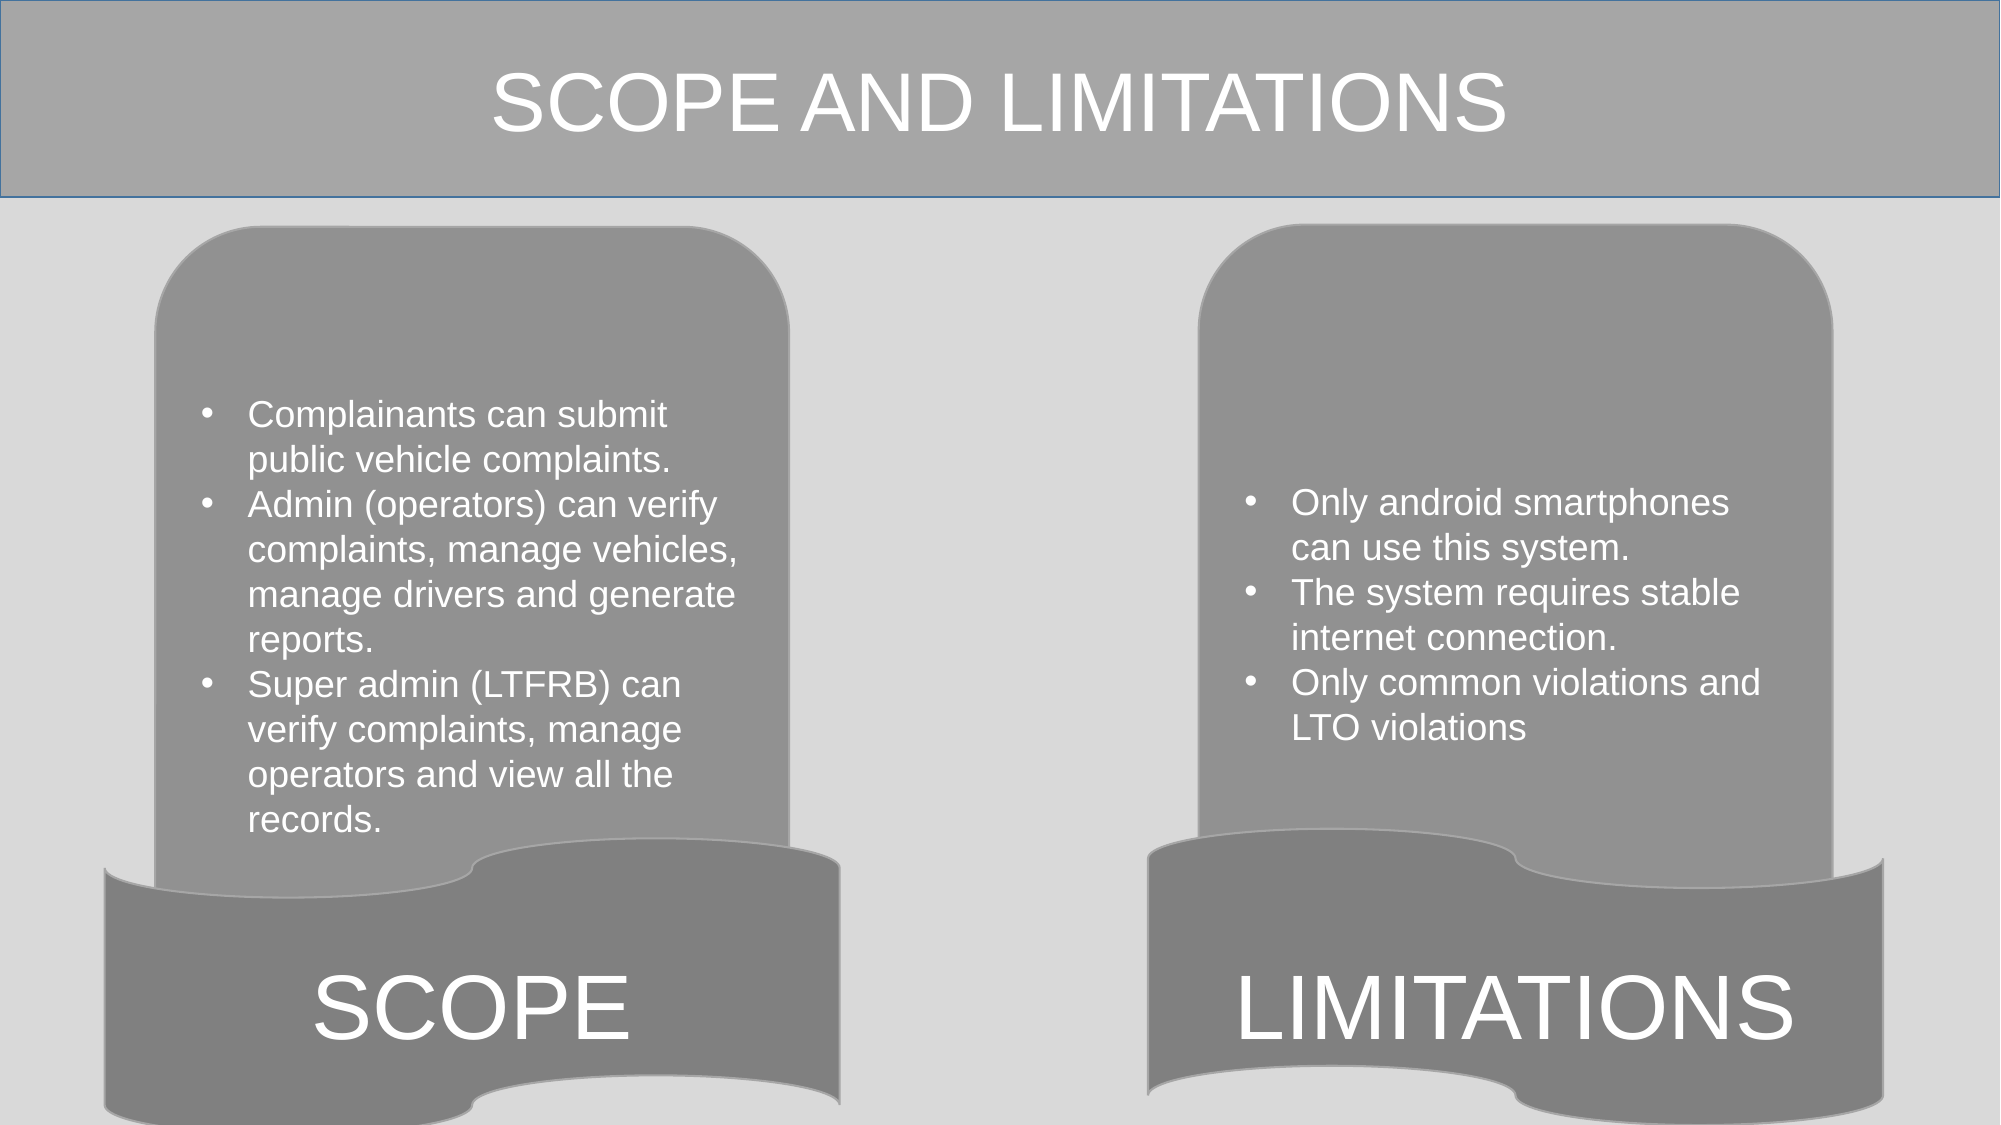

SCOPE AND LIMITATIONS
Only android smartphones can use this system.
The system requires stable internet connection.
Only common violations and LTO violations
Complainants can submit public vehicle complaints.
Admin (operators) can verify complaints, manage vehicles, manage drivers and generate reports.
Super admin (LTFRB) can verify complaints, manage operators and view all the records.

SCOPE
LIMITATIONS